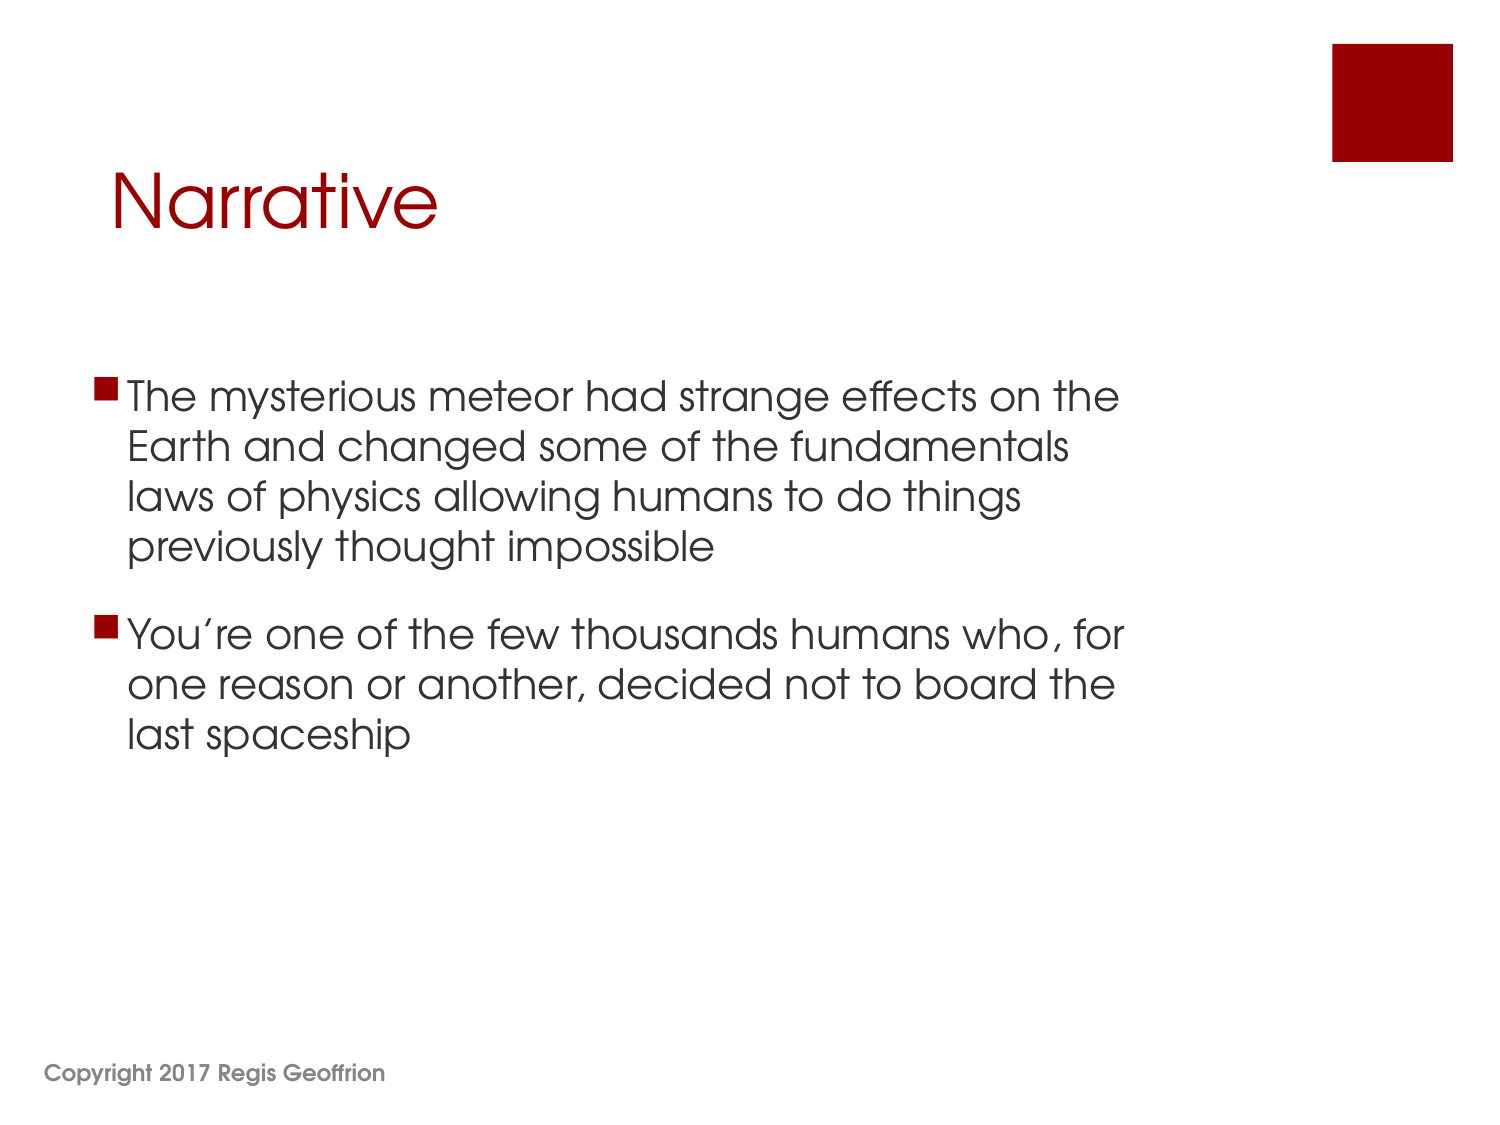

# Narrative
The mysterious meteor had strange effects on the Earth and changed some of the fundamentals laws of physics allowing humans to do things previously thought impossible
You’re one of the few thousands humans who, for one reason or another, decided not to board the last spaceship

Copyright 2017 Regis Geoffrion